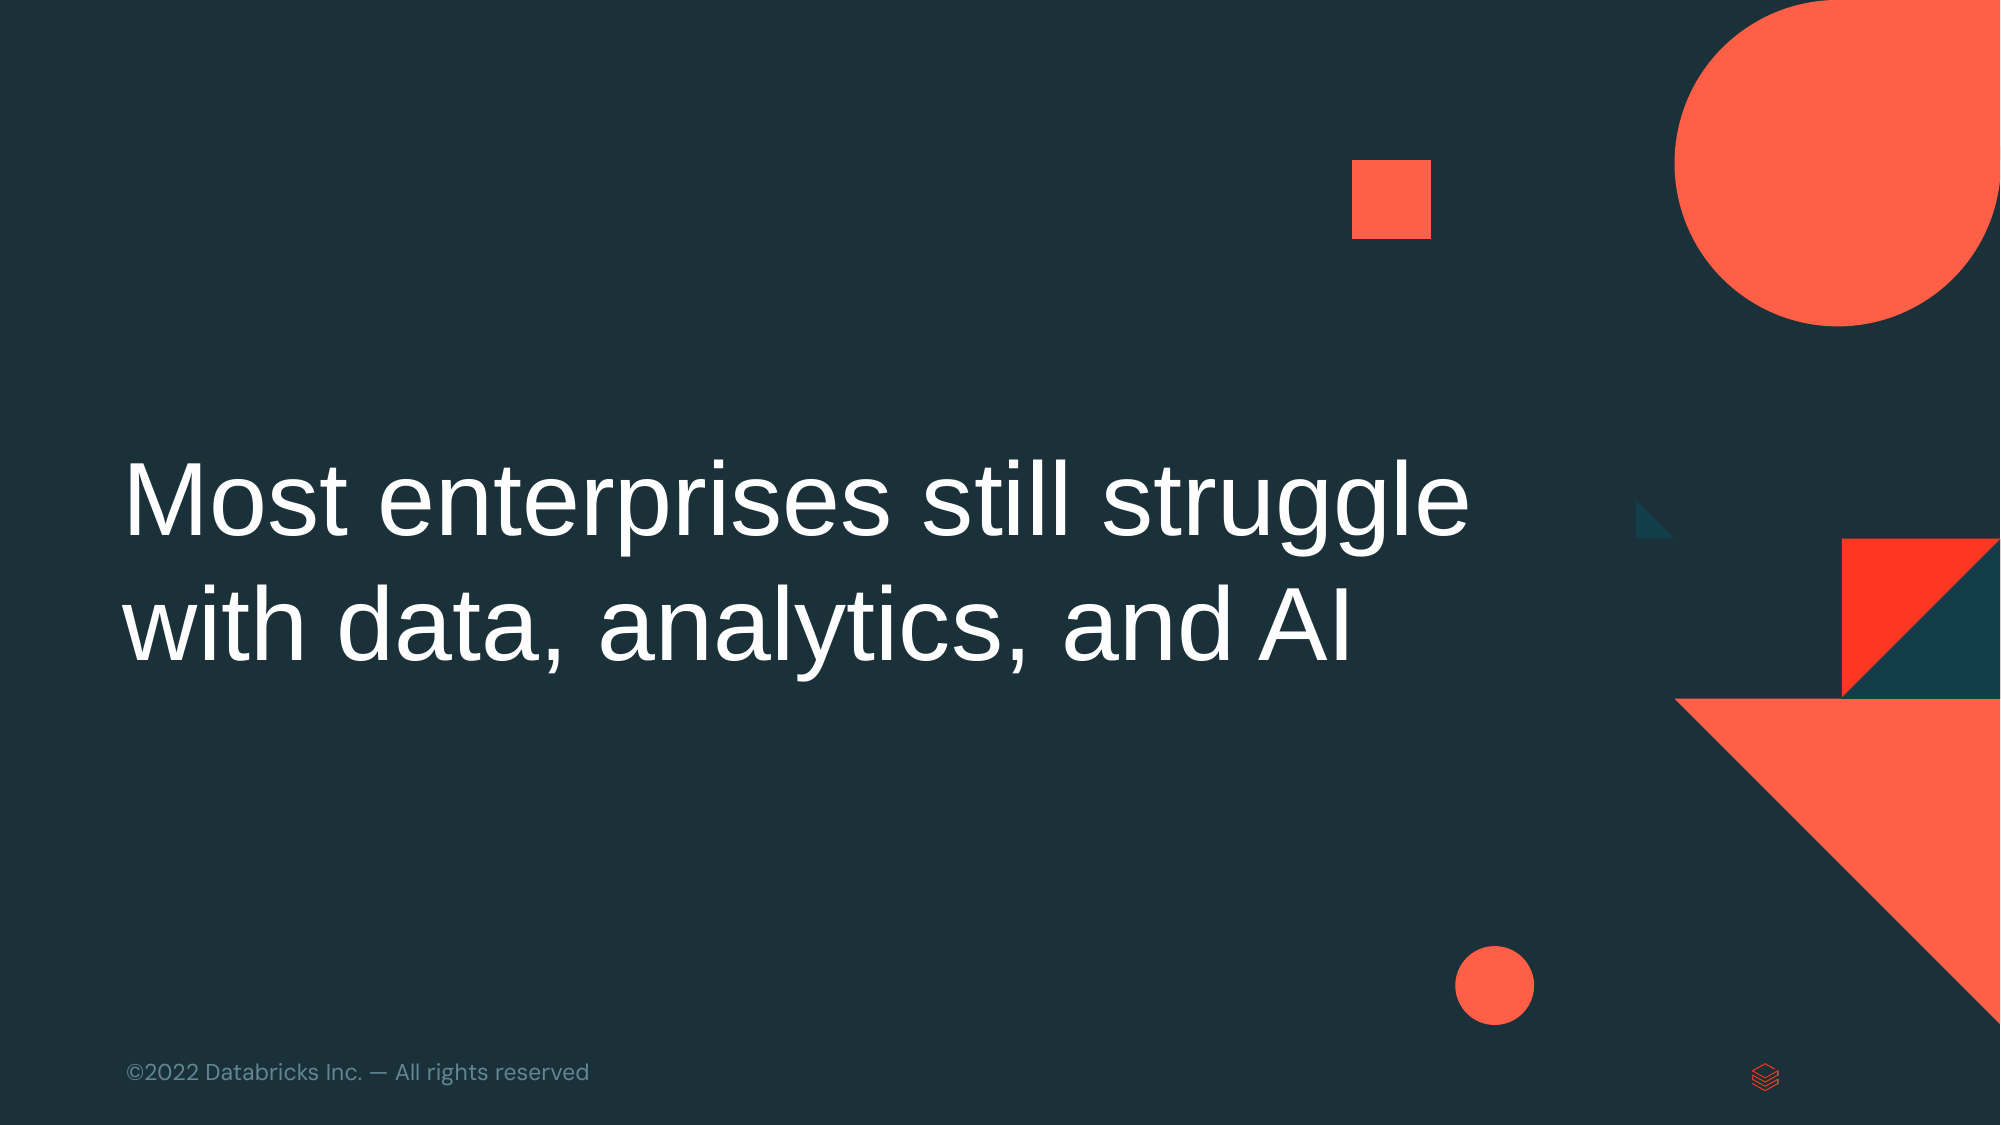

# Most enterprises still struggle with data, analytics, and AI